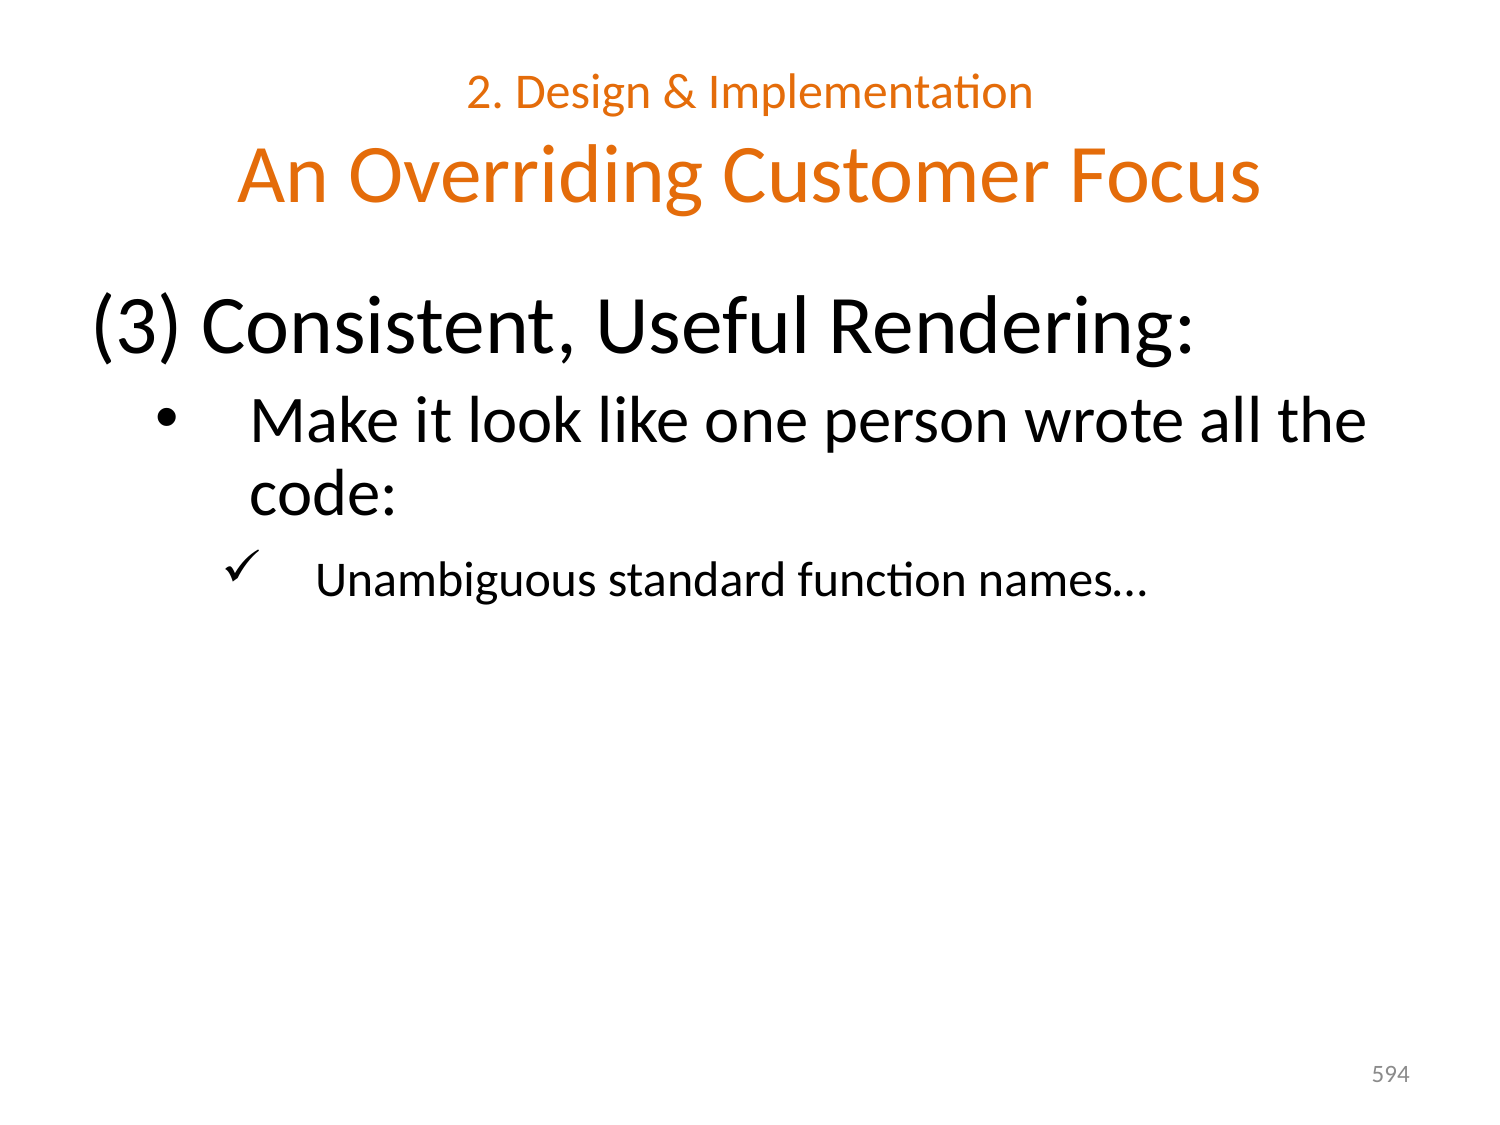

# 2. Design & Implementation An Overriding Customer Focus
(3) Consistent, Useful Rendering:
Make it look like one person wrote all the code:
Unambiguous standard function names…

594